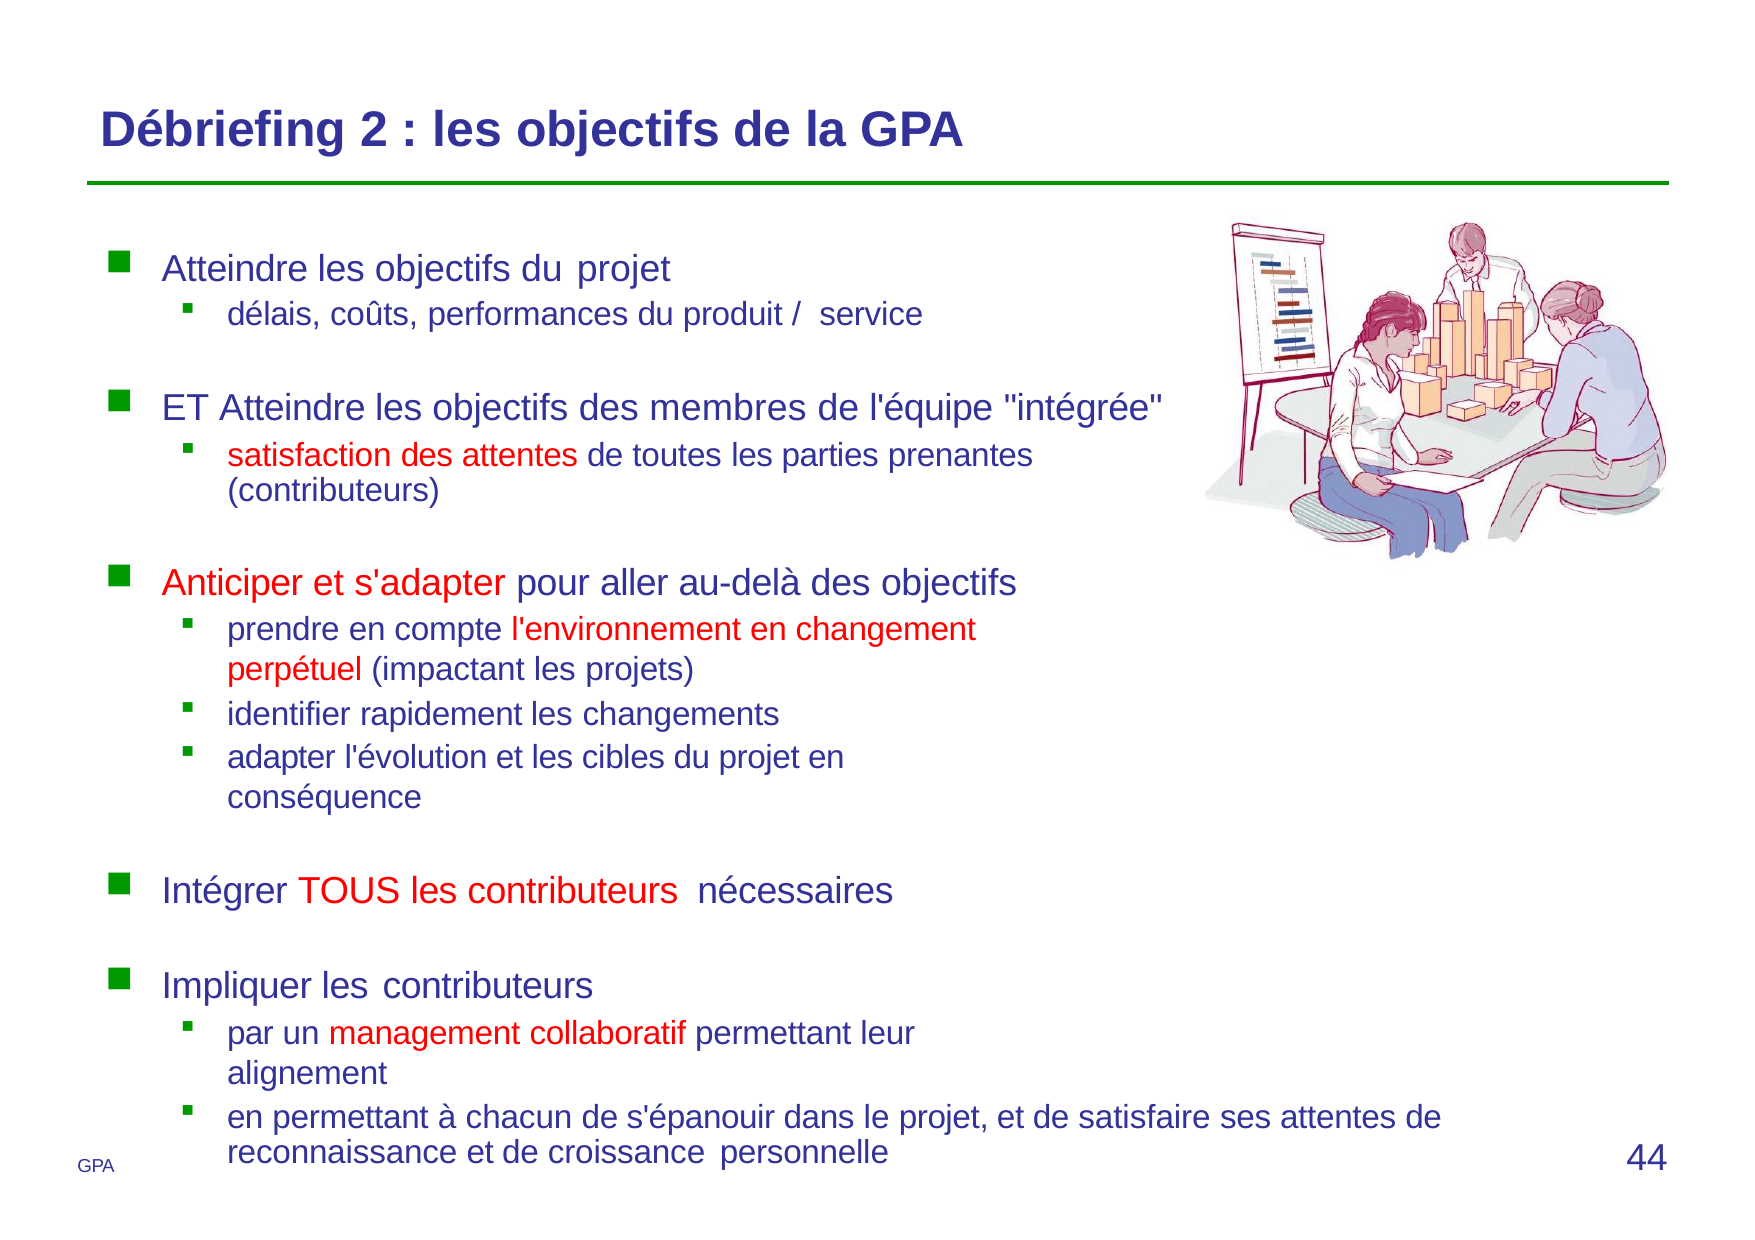

# Débriefing 2 : les objectifs de la GPA

Atteindre les objectifs du projet
délais, coûts, performances du produit / service

ET Atteindre les objectifs des membres de l'équipe "intégrée"
satisfaction des attentes de toutes les parties prenantes  (contributeurs)

Anticiper et s'adapter pour aller au-delà des objectifs
prendre en compte l'environnement en changement perpétuel (impactant les projets)
identifier rapidement les changements
adapter l'évolution et les cibles du projet en conséquence

Intégrer TOUS les contributeurs nécessaires

Impliquer les contributeurs
par un management collaboratif permettant leur alignement
en permettant à chacun de s'épanouir dans le projet, et de satisfaire ses attentes de  reconnaissance et de croissance personnelle
44
GPA